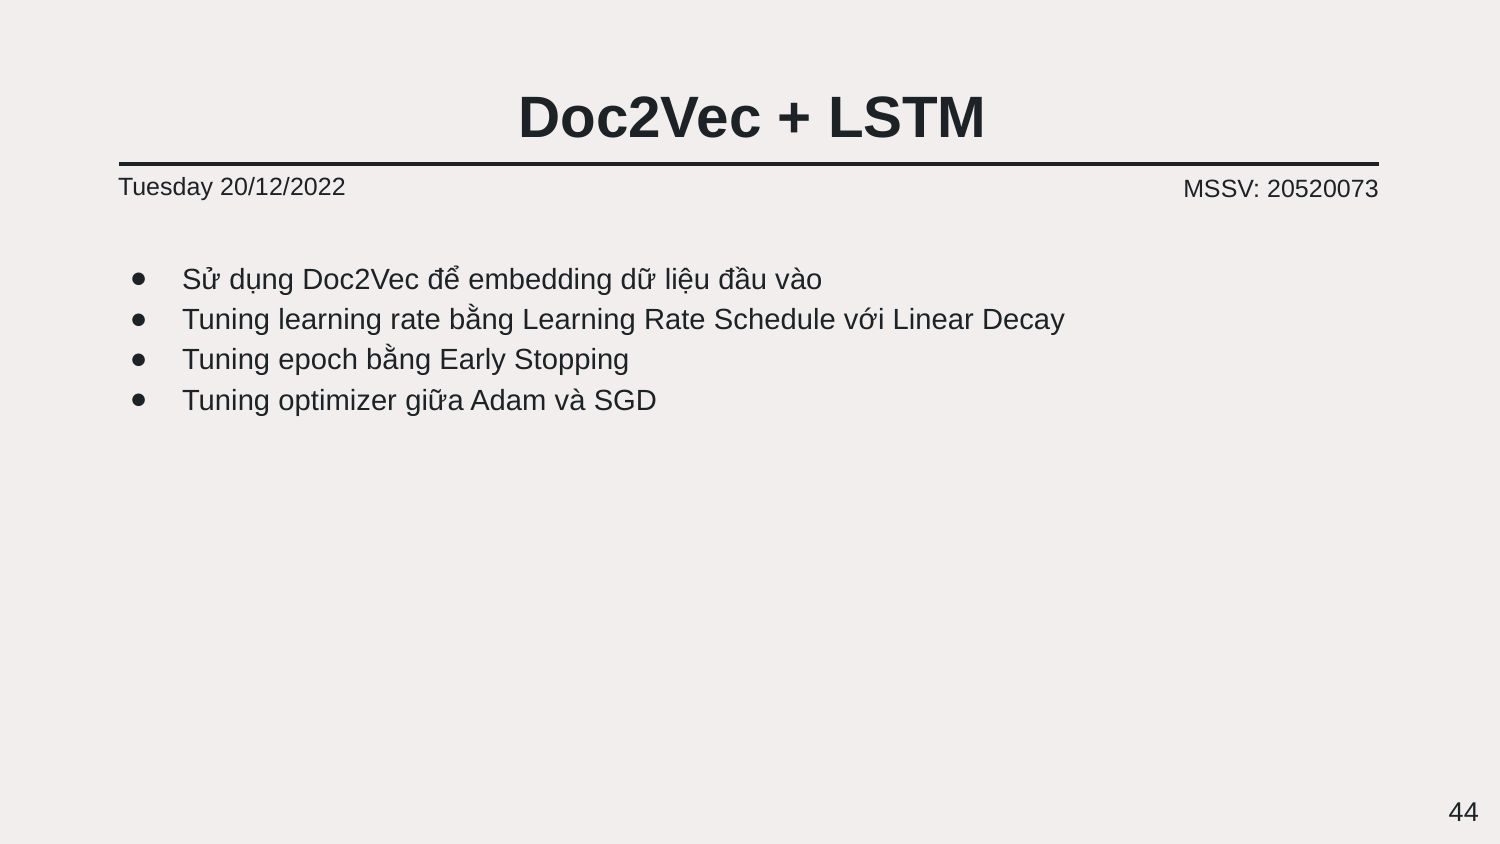

# Doc2Vec + LSTM
Tuesday 20/12/2022
MSSV: 20520073
Sử dụng Doc2Vec để embedding dữ liệu đầu vào
Tuning learning rate bằng Learning Rate Schedule với Linear Decay
Tuning epoch bằng Early Stopping
Tuning optimizer giữa Adam và SGD
44